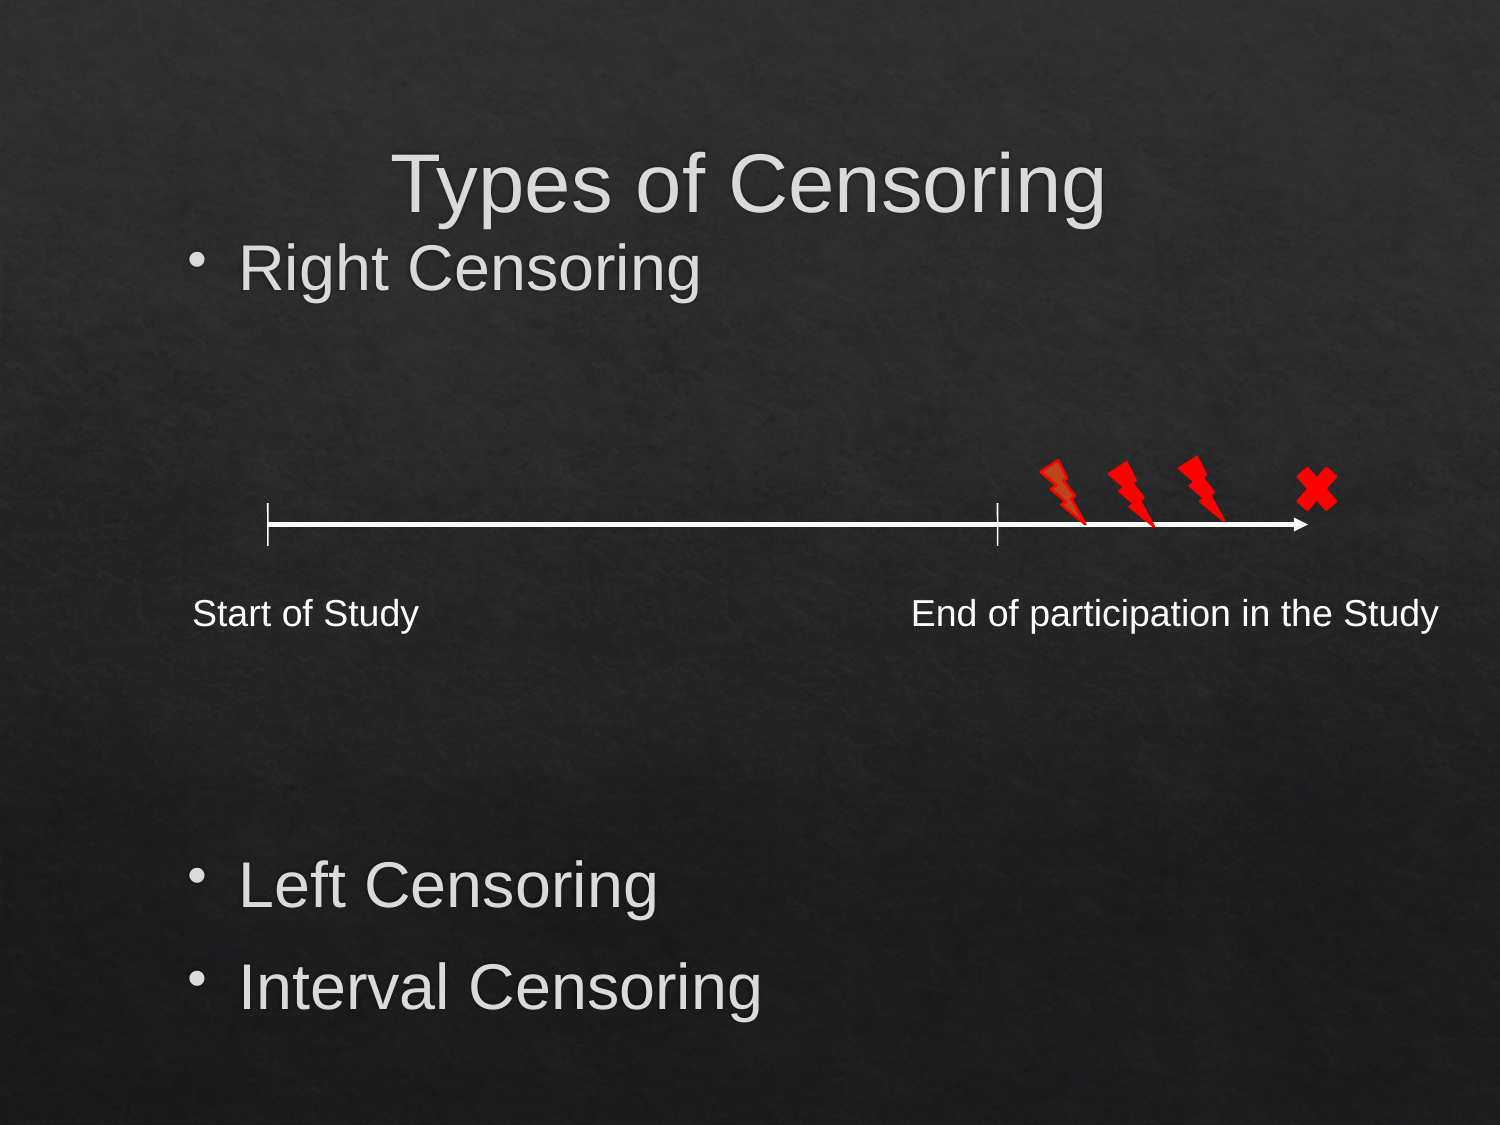

# Types of Censoring
Right Censoring

Left Censoring
Interval Censoring

Start of Study
End of participation in the Study